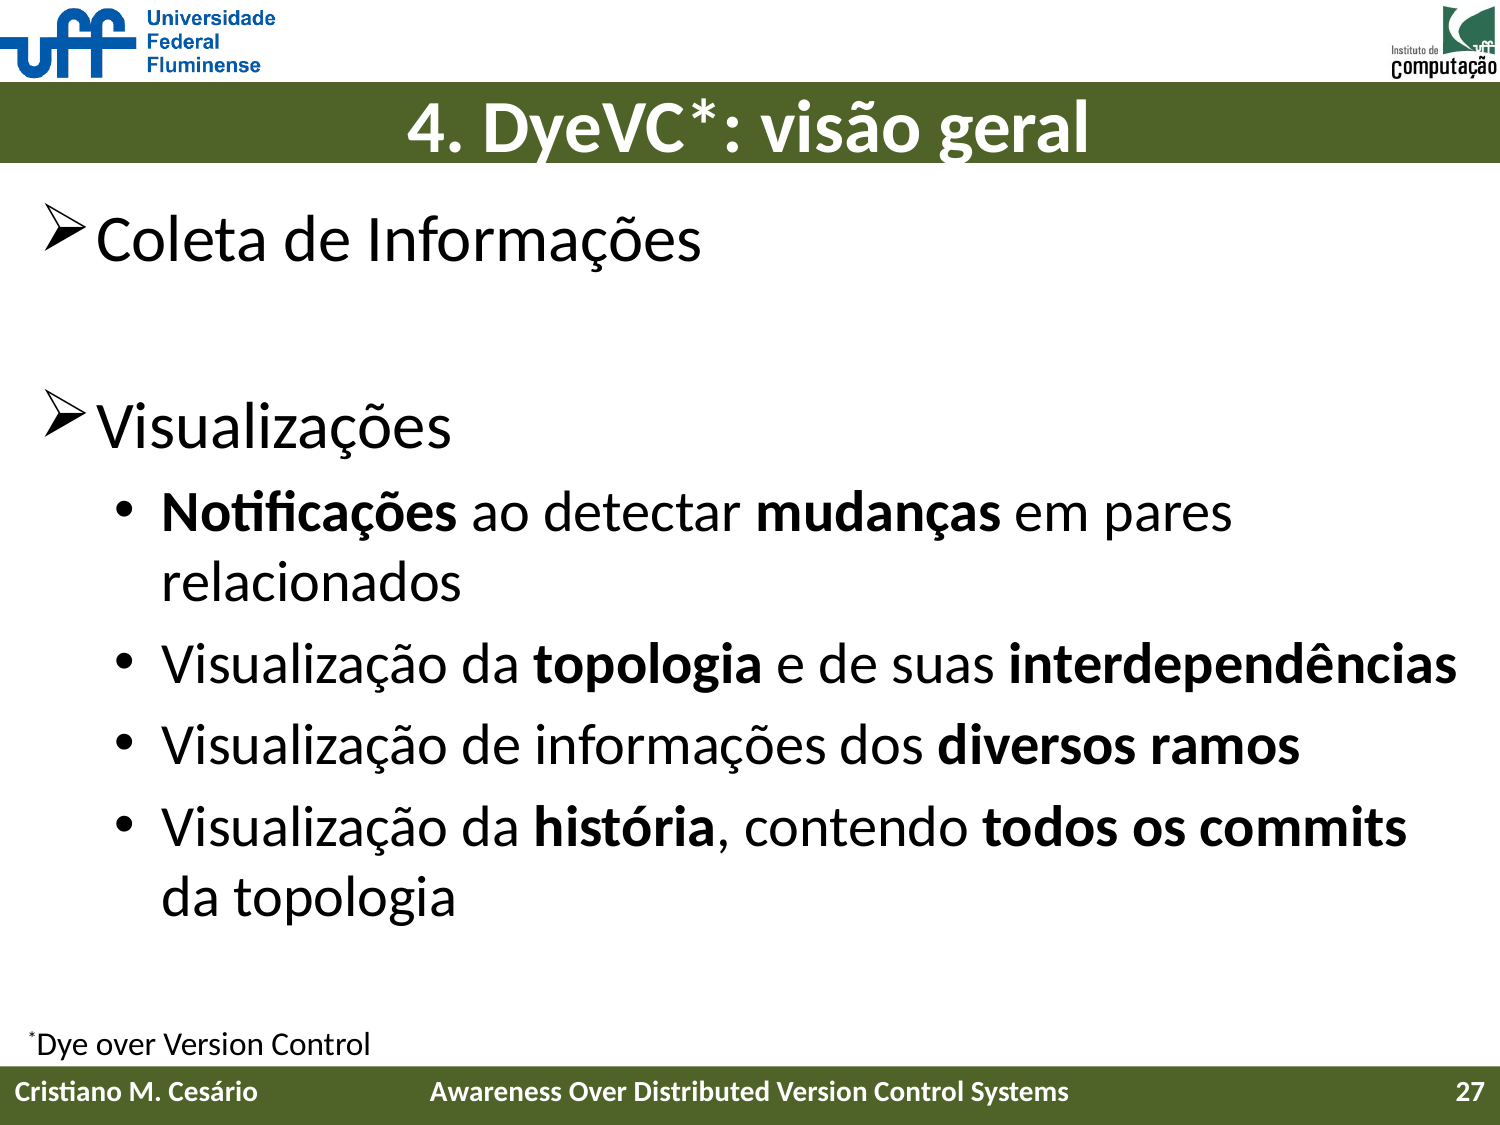

# 4. DyeVC*: visão geral
Coleta de Informações

Visualizações
Notificações ao detectar mudanças em pares relacionados
Visualização da topologia e de suas interdependências
Visualização de informações dos diversos ramos
Visualização da história, contendo todos os commits da topologia
*Dye over Version Control
Cristiano M. Cesário
Awareness Over Distributed Version Control Systems
27